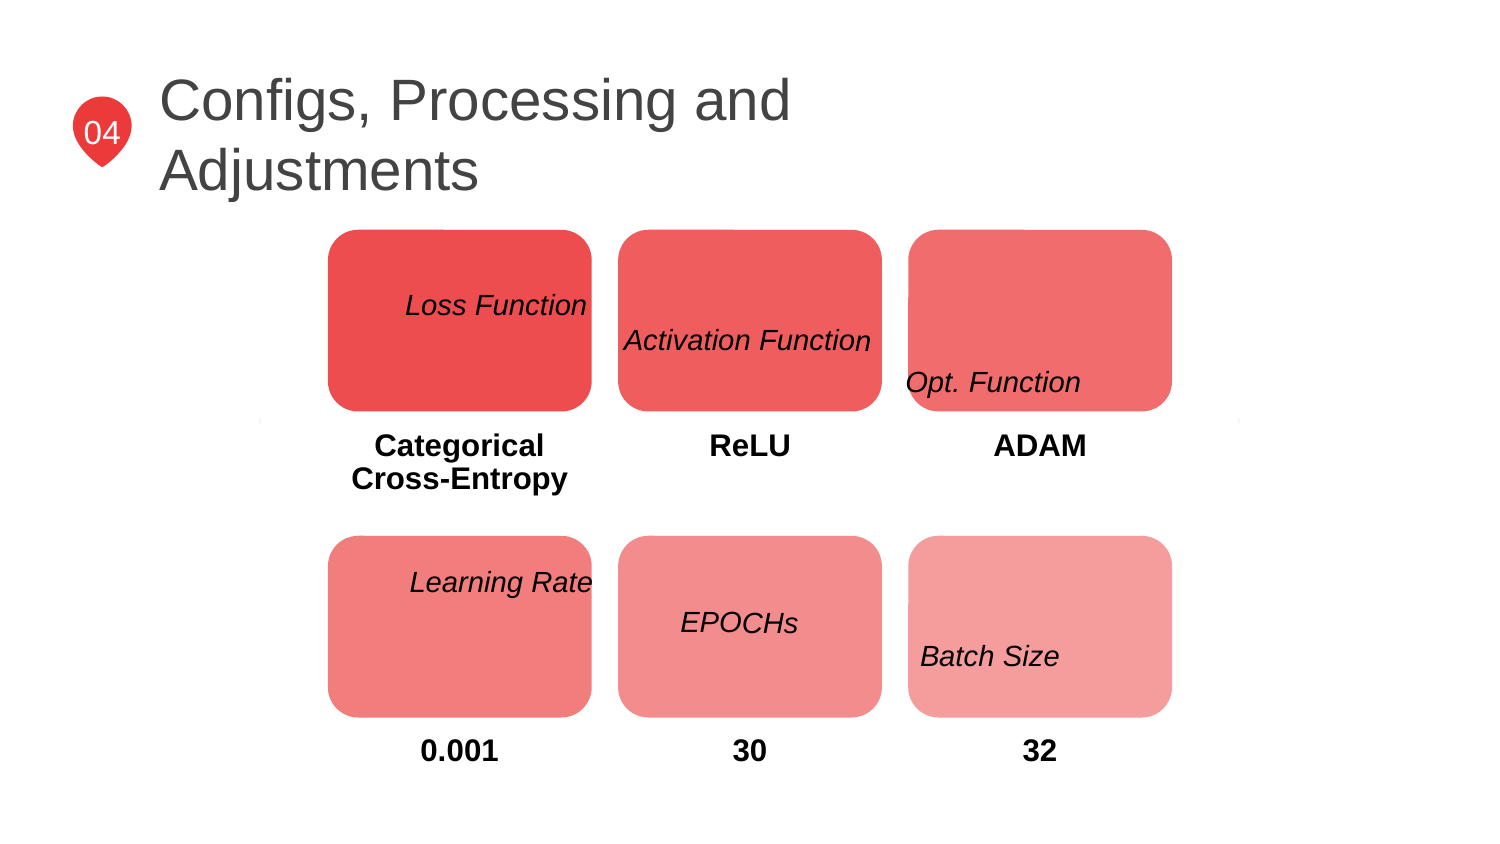

04
# Configs, Processing and Adjustments
Categorical Cross-Entropy
ReLU
ADAM
0.001
30
32
Loss Function
Activation Function
Opt. Function

Learning Rate
EPOCHs
Batch Size